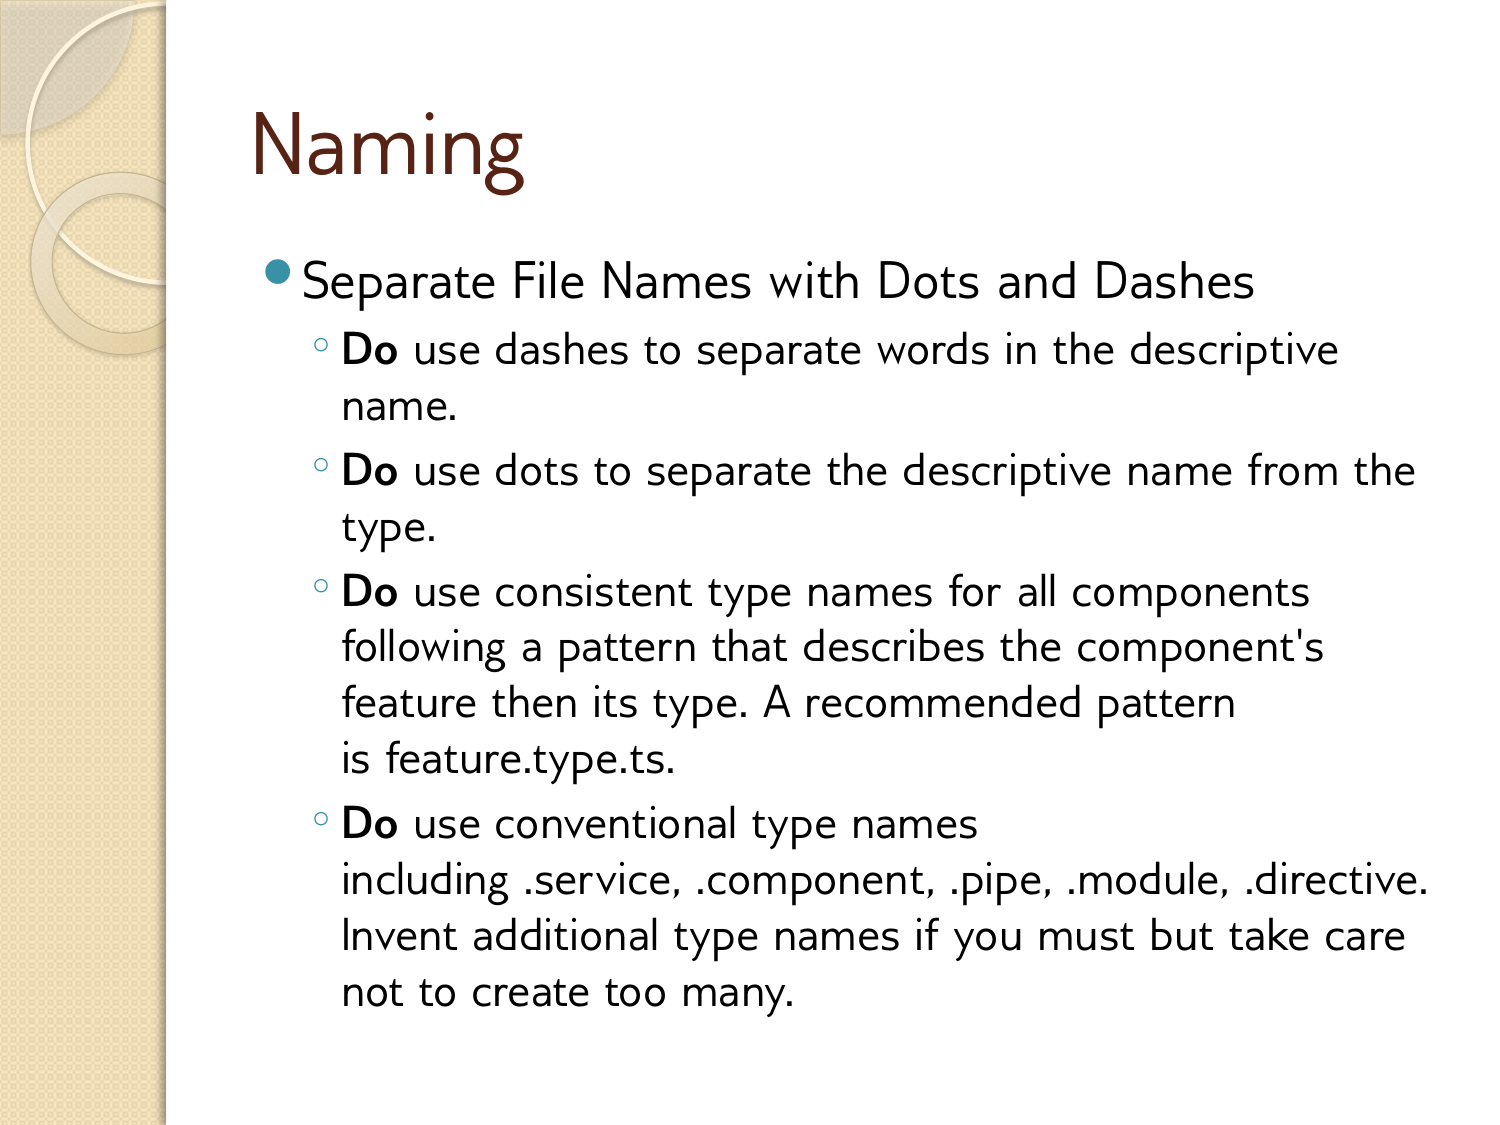

# Naming
Separate File Names with Dots and Dashes
Do use dashes to separate words in the descriptive name.
Do use dots to separate the descriptive name from the type.
Do use consistent type names for all components following a pattern that describes the component's feature then its type. A recommended pattern is feature.type.ts.
Do use conventional type names including .service, .component, .pipe, .module, .directive. Invent additional type names if you must but take care not to create too many.